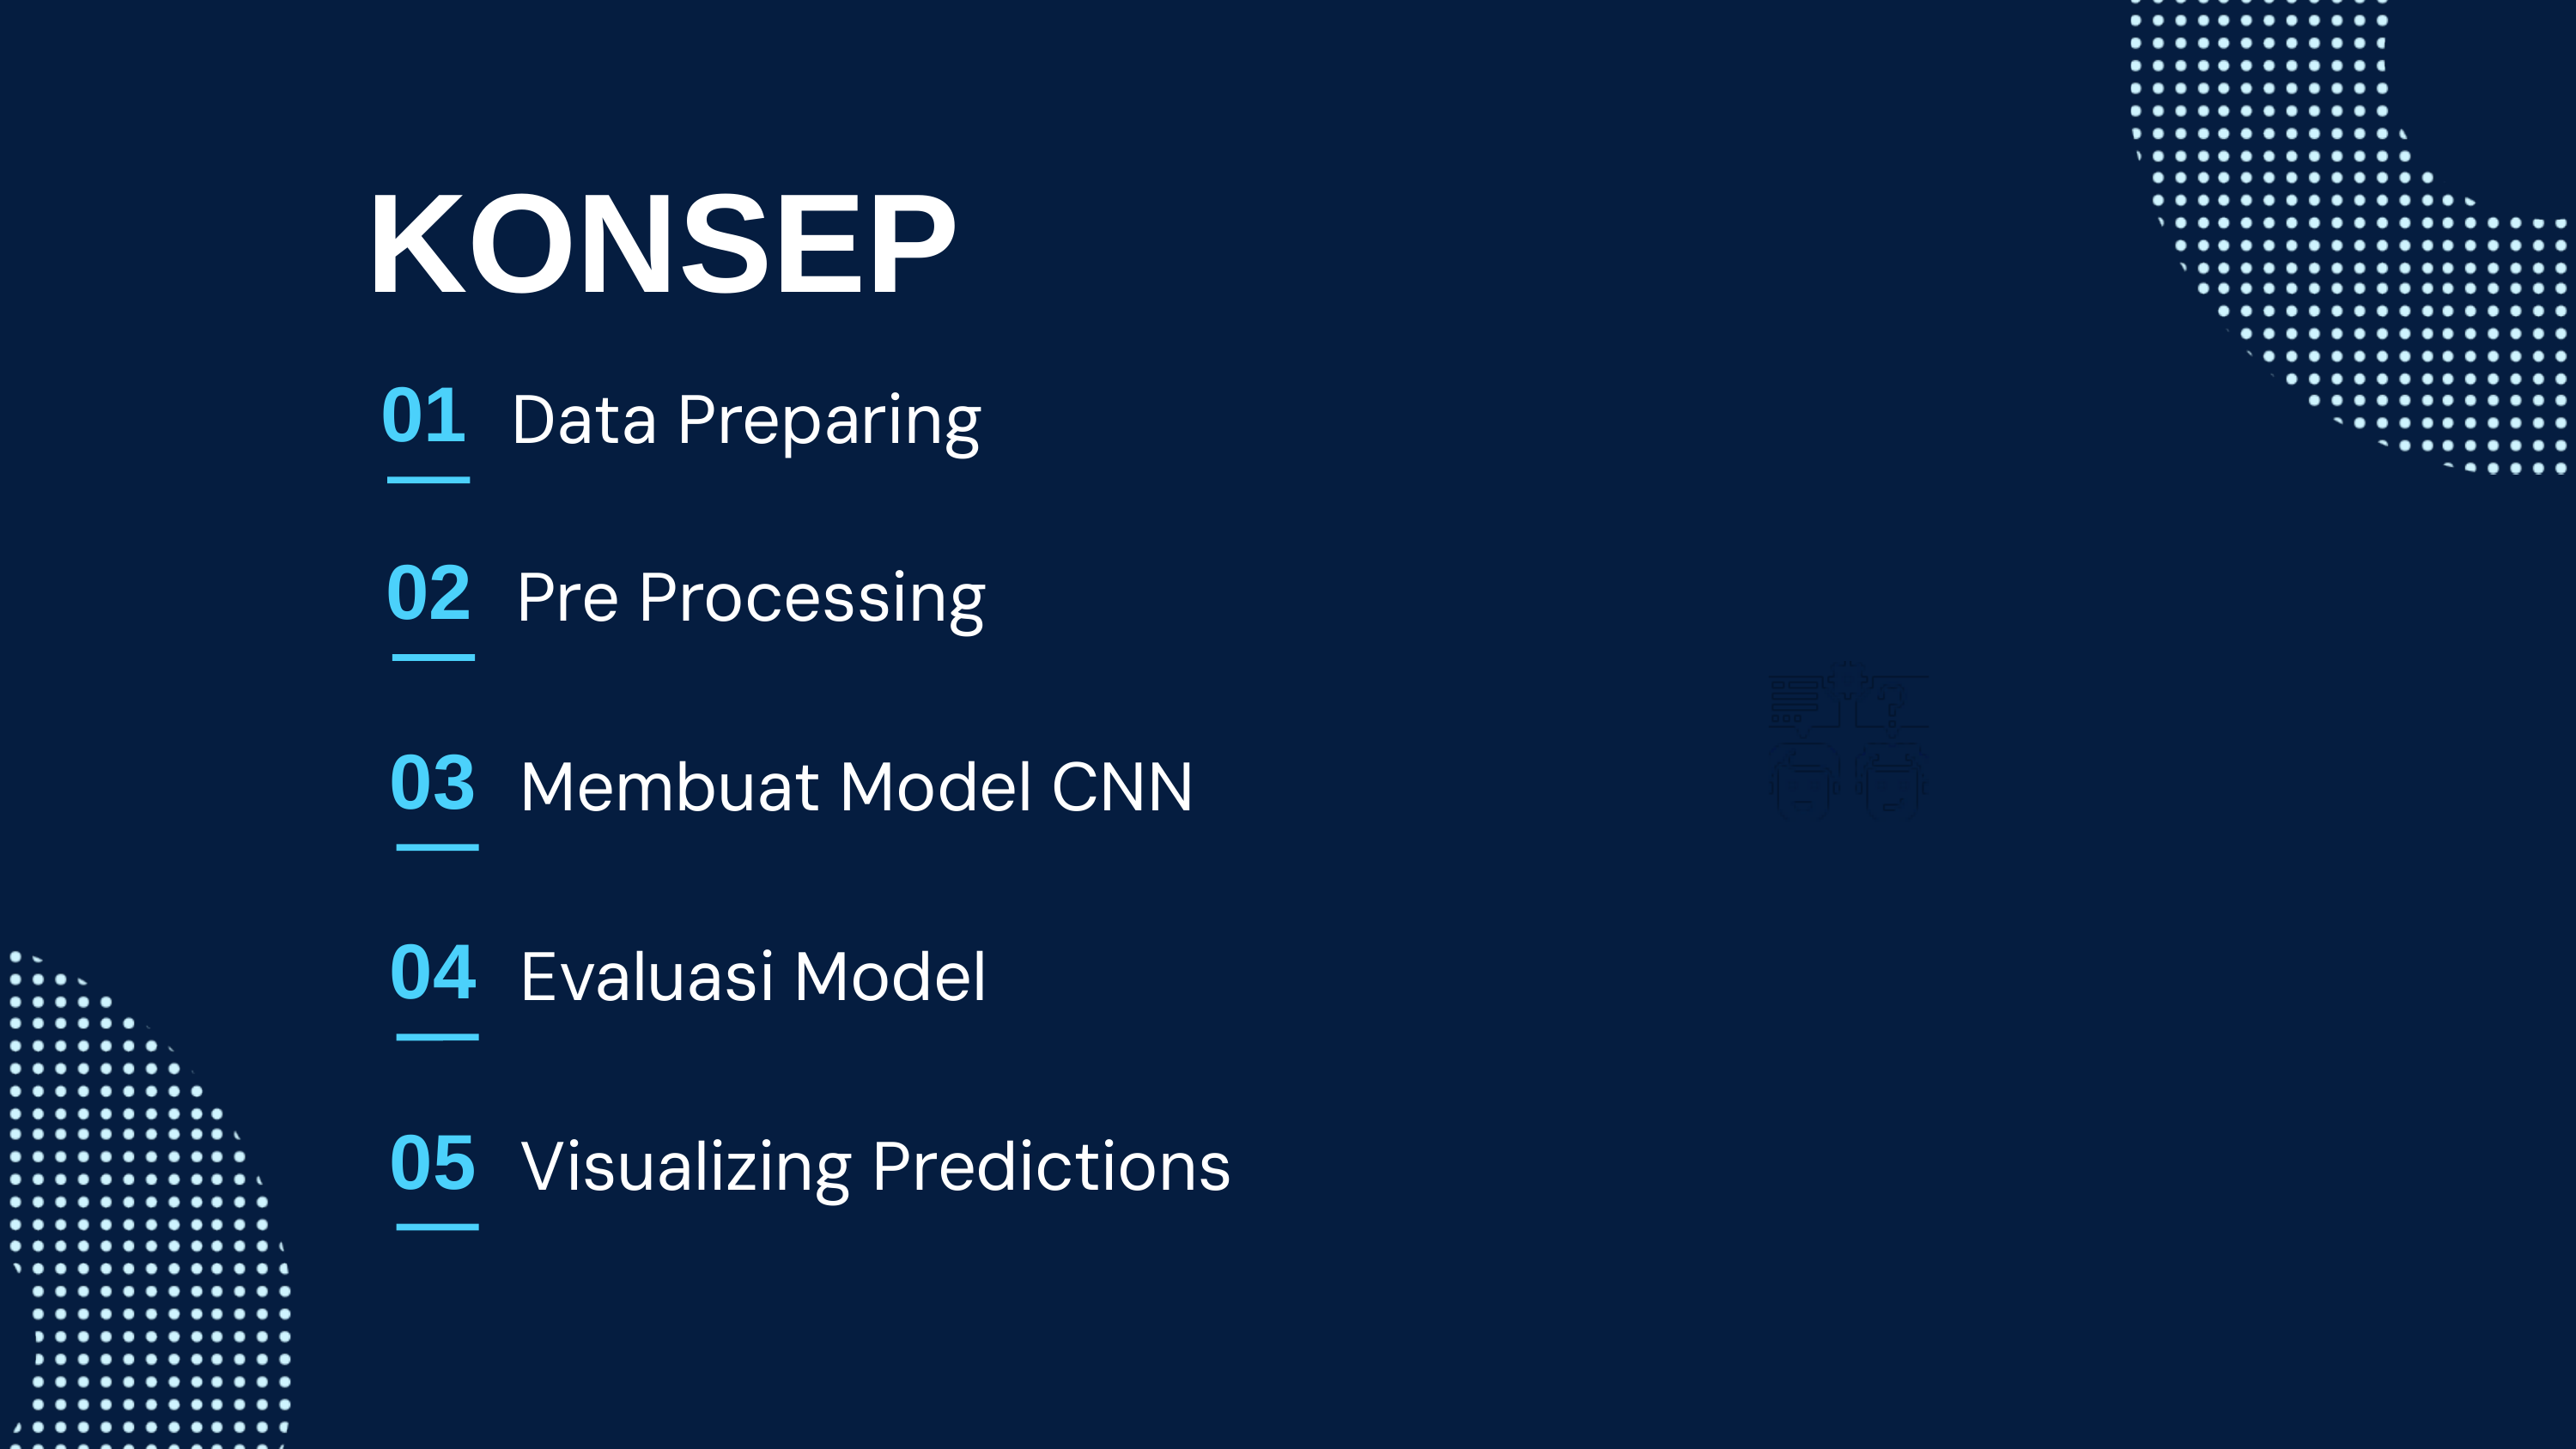

KONSEP
01
Data Preparing

02
Pre Processing

03
Membuat Model CNN

04
Evaluasi Model

05
Visualizing Predictions